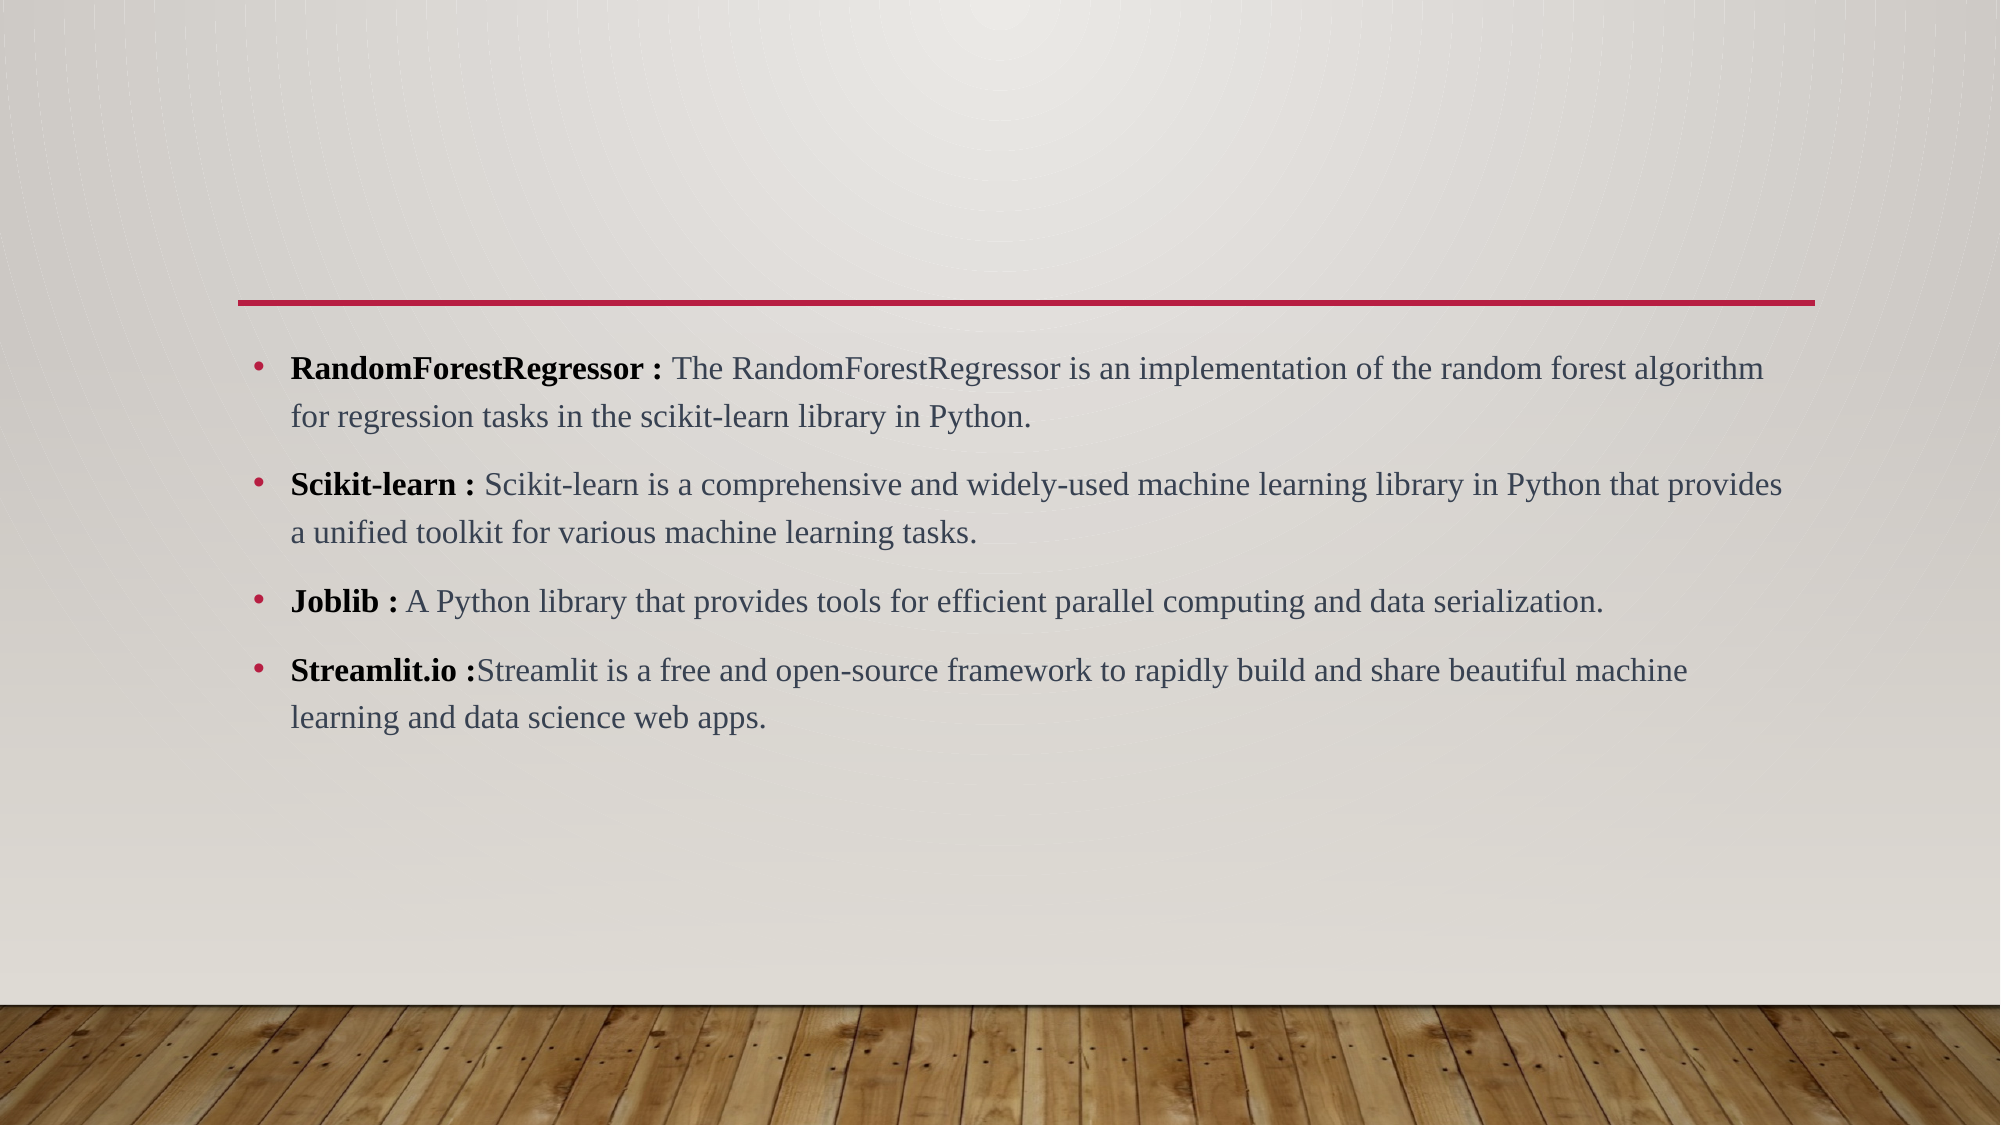

RandomForestRegressor : The RandomForestRegressor is an implementation of the random forest algorithm for regression tasks in the scikit-learn library in Python.
Scikit-learn : Scikit-learn is a comprehensive and widely-used machine learning library in Python that provides a unified toolkit for various machine learning tasks.
Joblib : A Python library that provides tools for efficient parallel computing and data serialization.
Streamlit.io :Streamlit is a free and open-source framework to rapidly build and share beautiful machine learning and data science web apps.